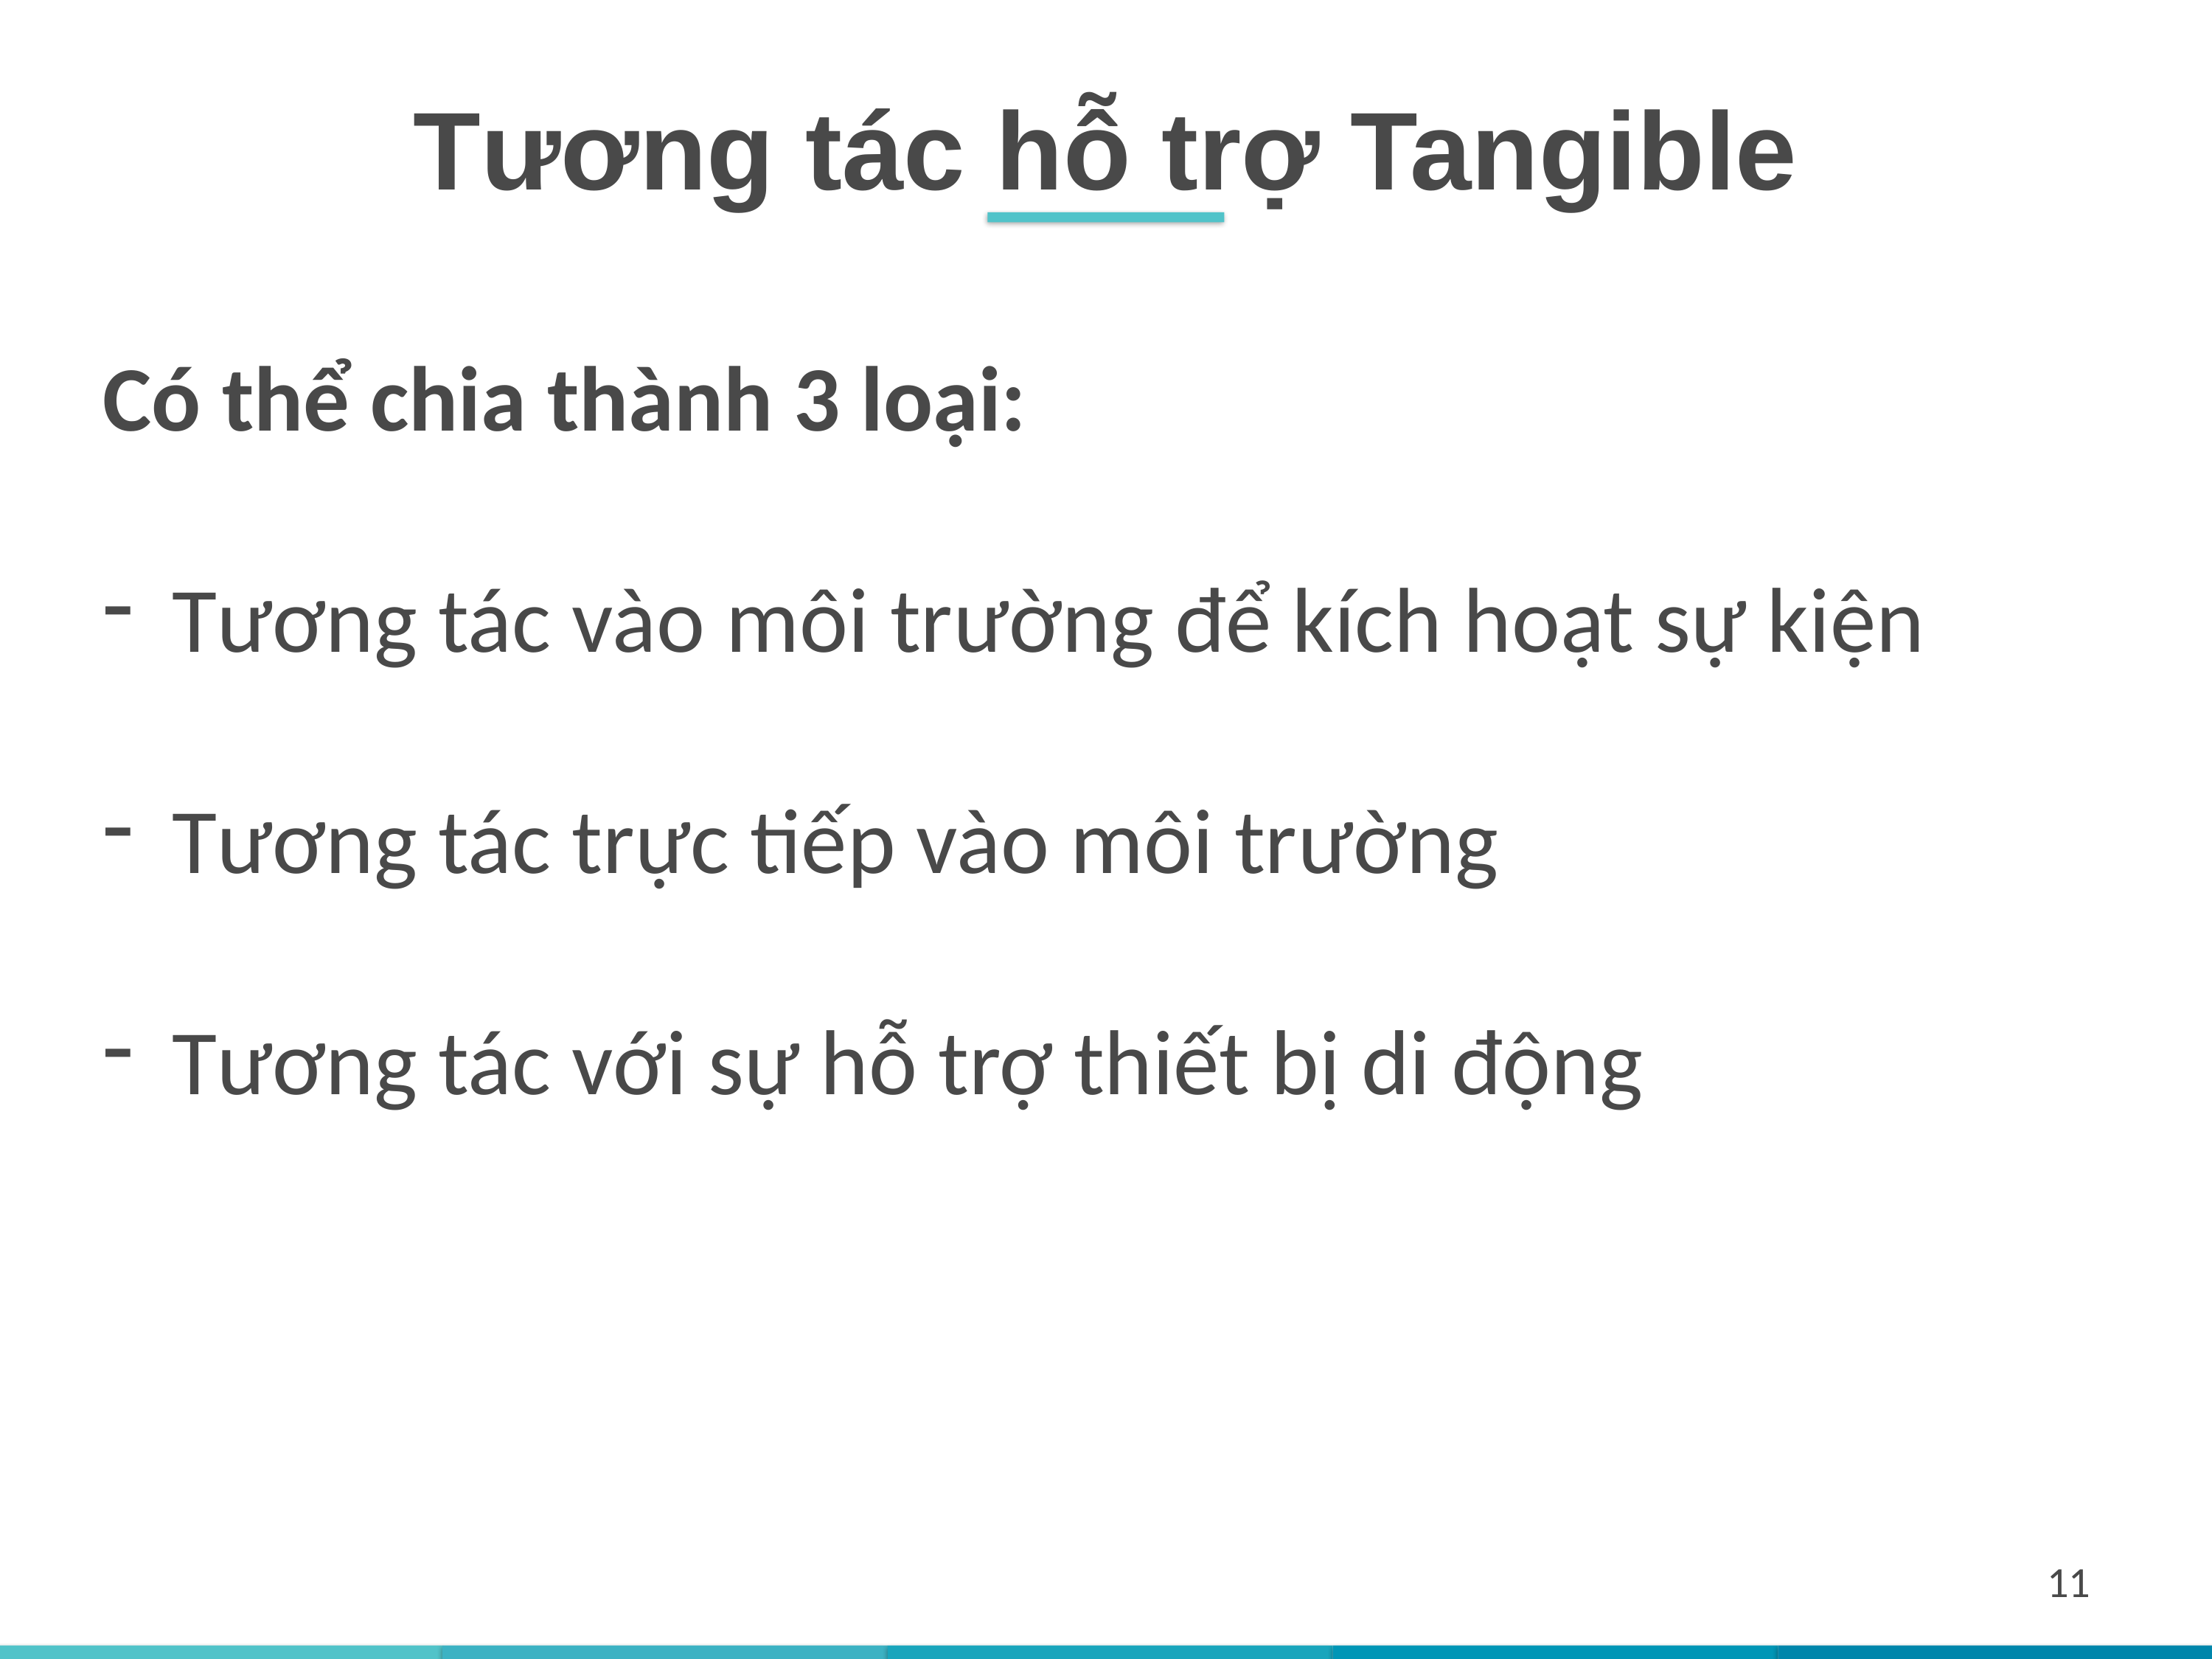

Tương tác hỗ trợ Tangible

Có thể chia thành 3 loại:

Tương tác vào môi trường để kích hoạt sự kiện

Tương tác trực tiếp vào môi trường

Tương tác với sự hỗ trợ thiết bị di động

11